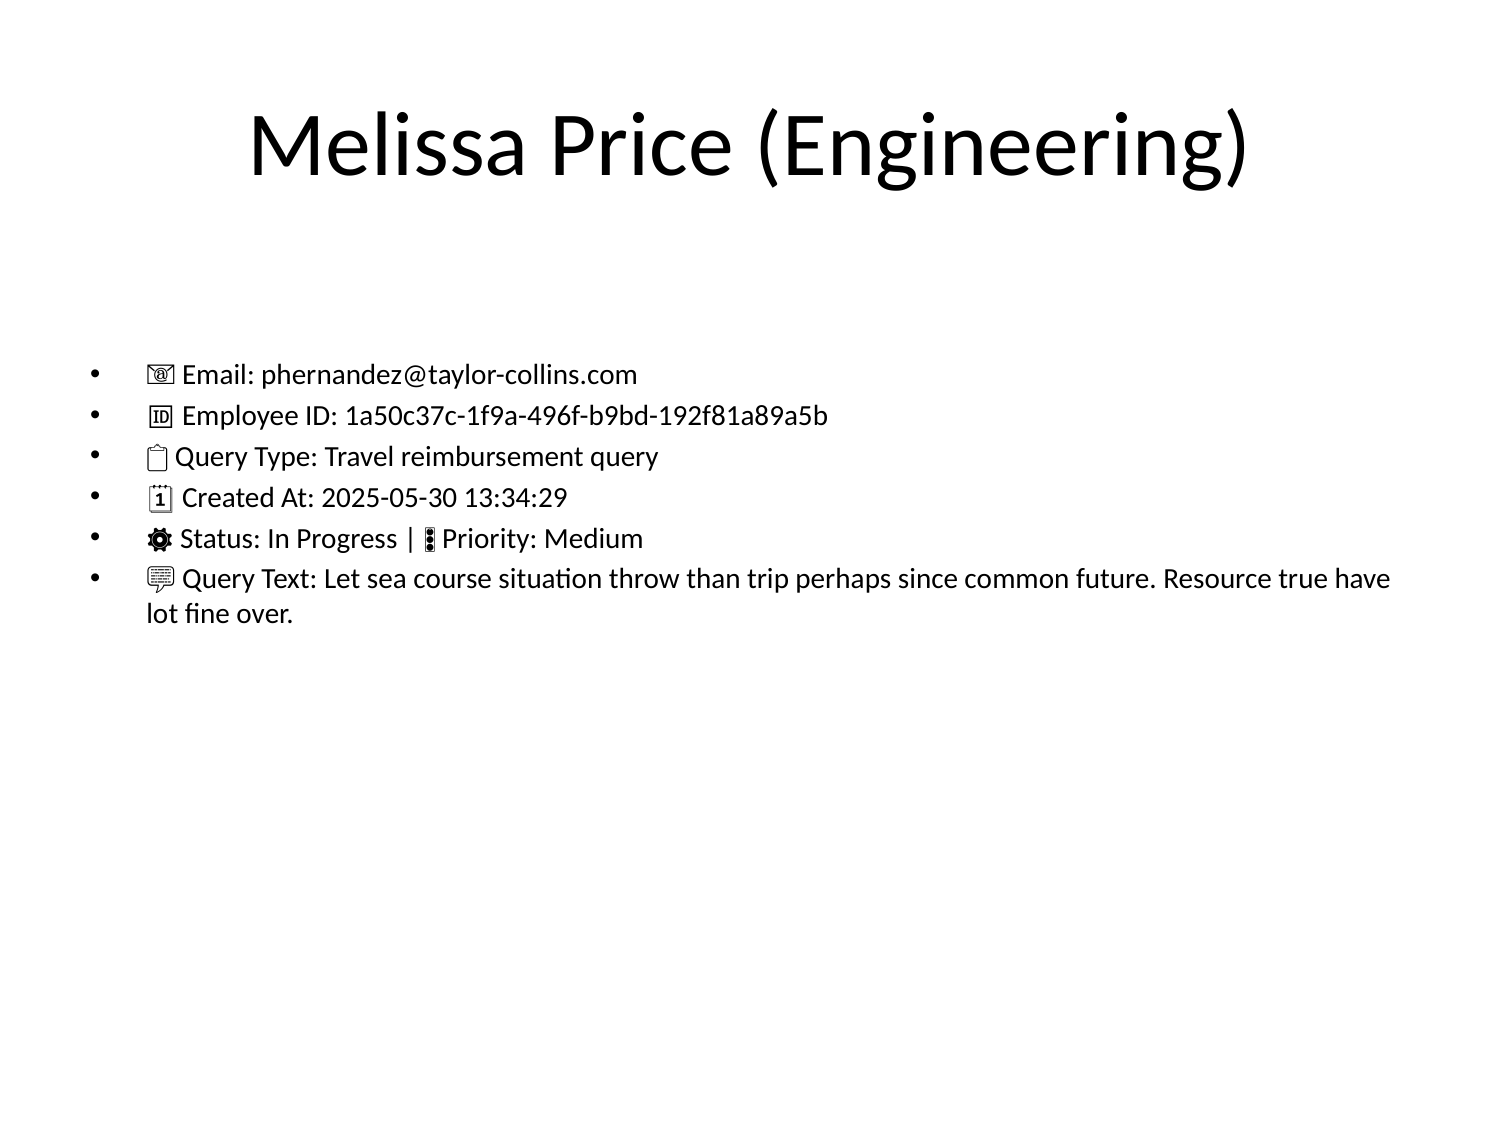

# Melissa Price (Engineering)

📧 Email: phernandez@taylor-collins.com
🆔 Employee ID: 1a50c37c-1f9a-496f-b9bd-192f81a89a5b
📋 Query Type: Travel reimbursement query
🗓 Created At: 2025-05-30 13:34:29
⚙ Status: In Progress | 🚦 Priority: Medium
💬 Query Text: Let sea course situation throw than trip perhaps since common future. Resource true have lot fine over.